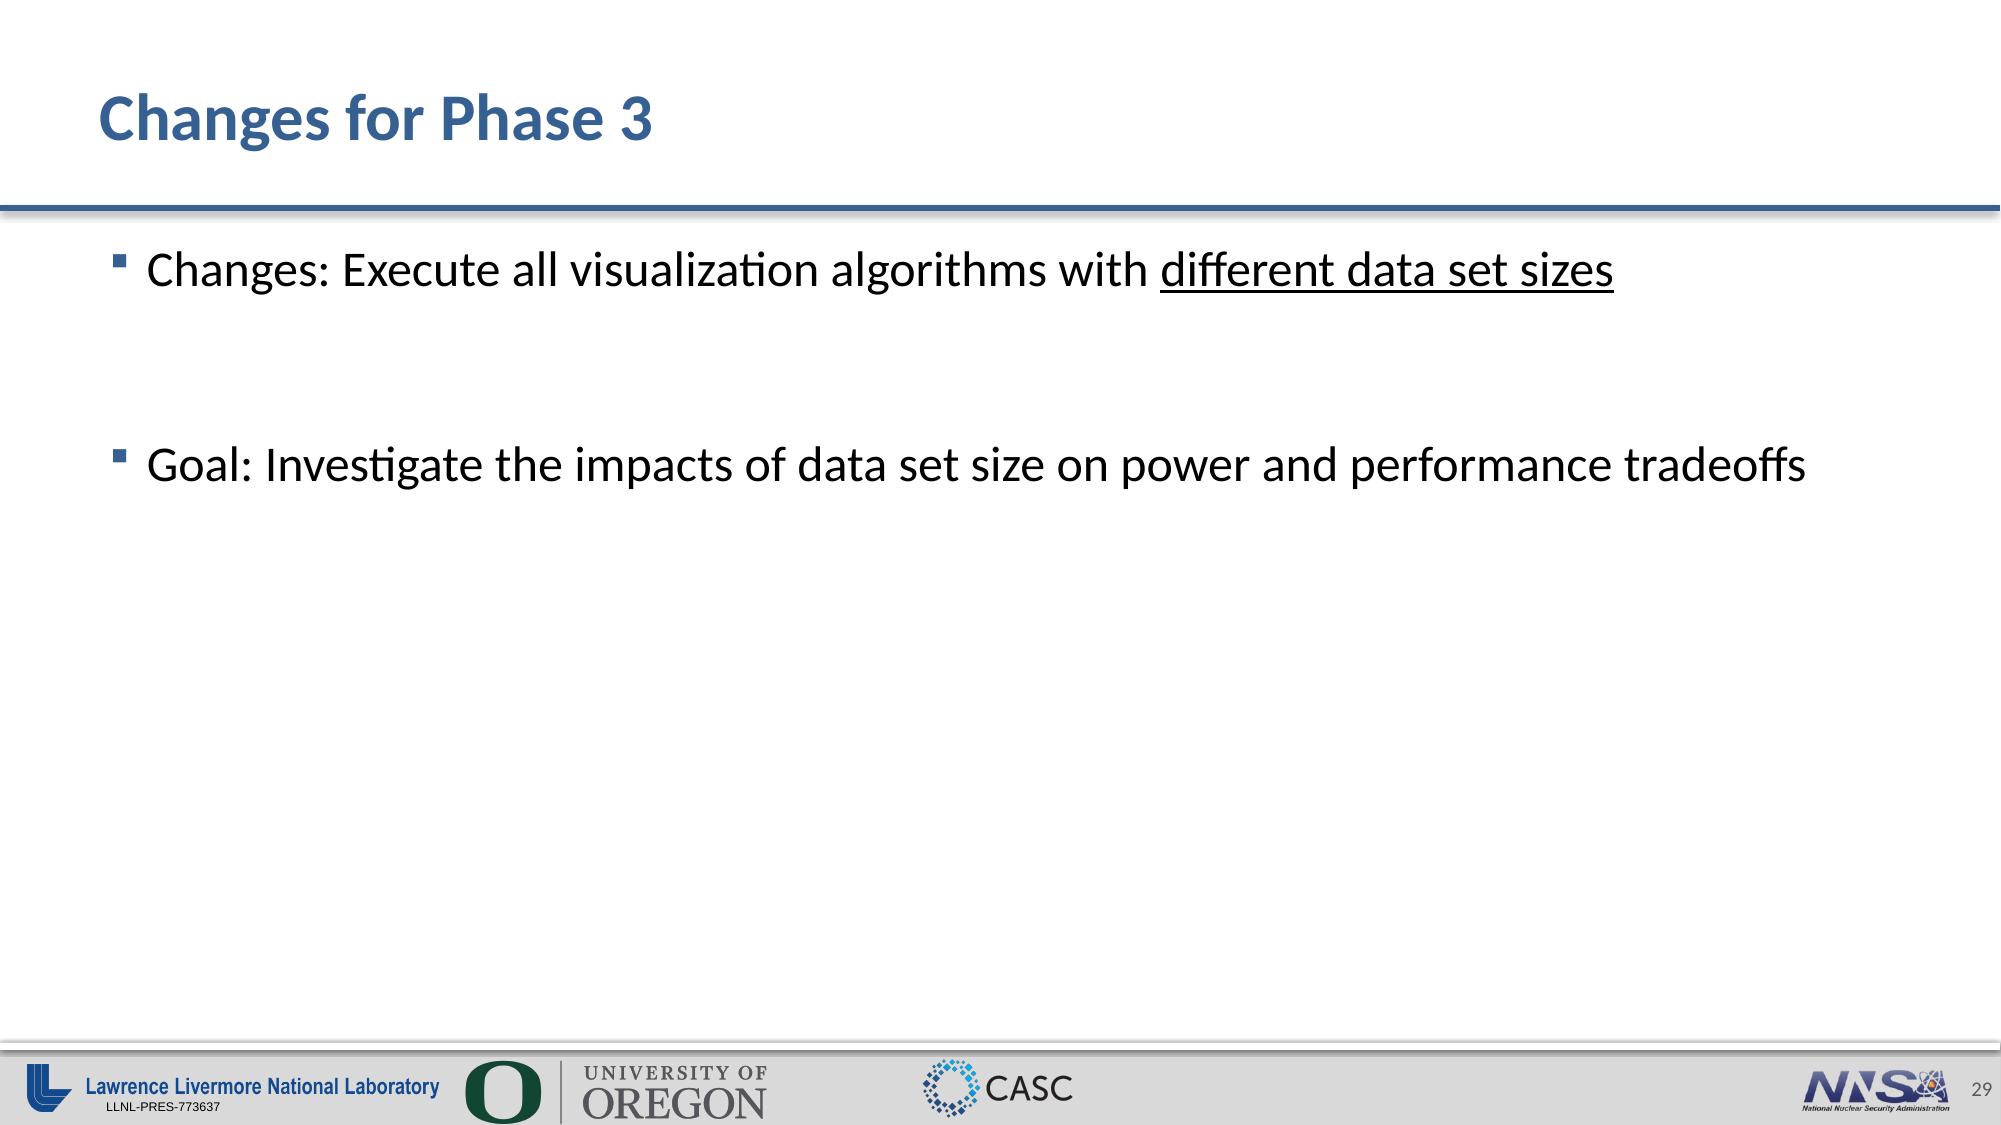

# Changes for Phase 3
Changes: Execute all visualization algorithms with different data set sizes

Goal: Investigate the impacts of data set size on power and performance tradeoffs